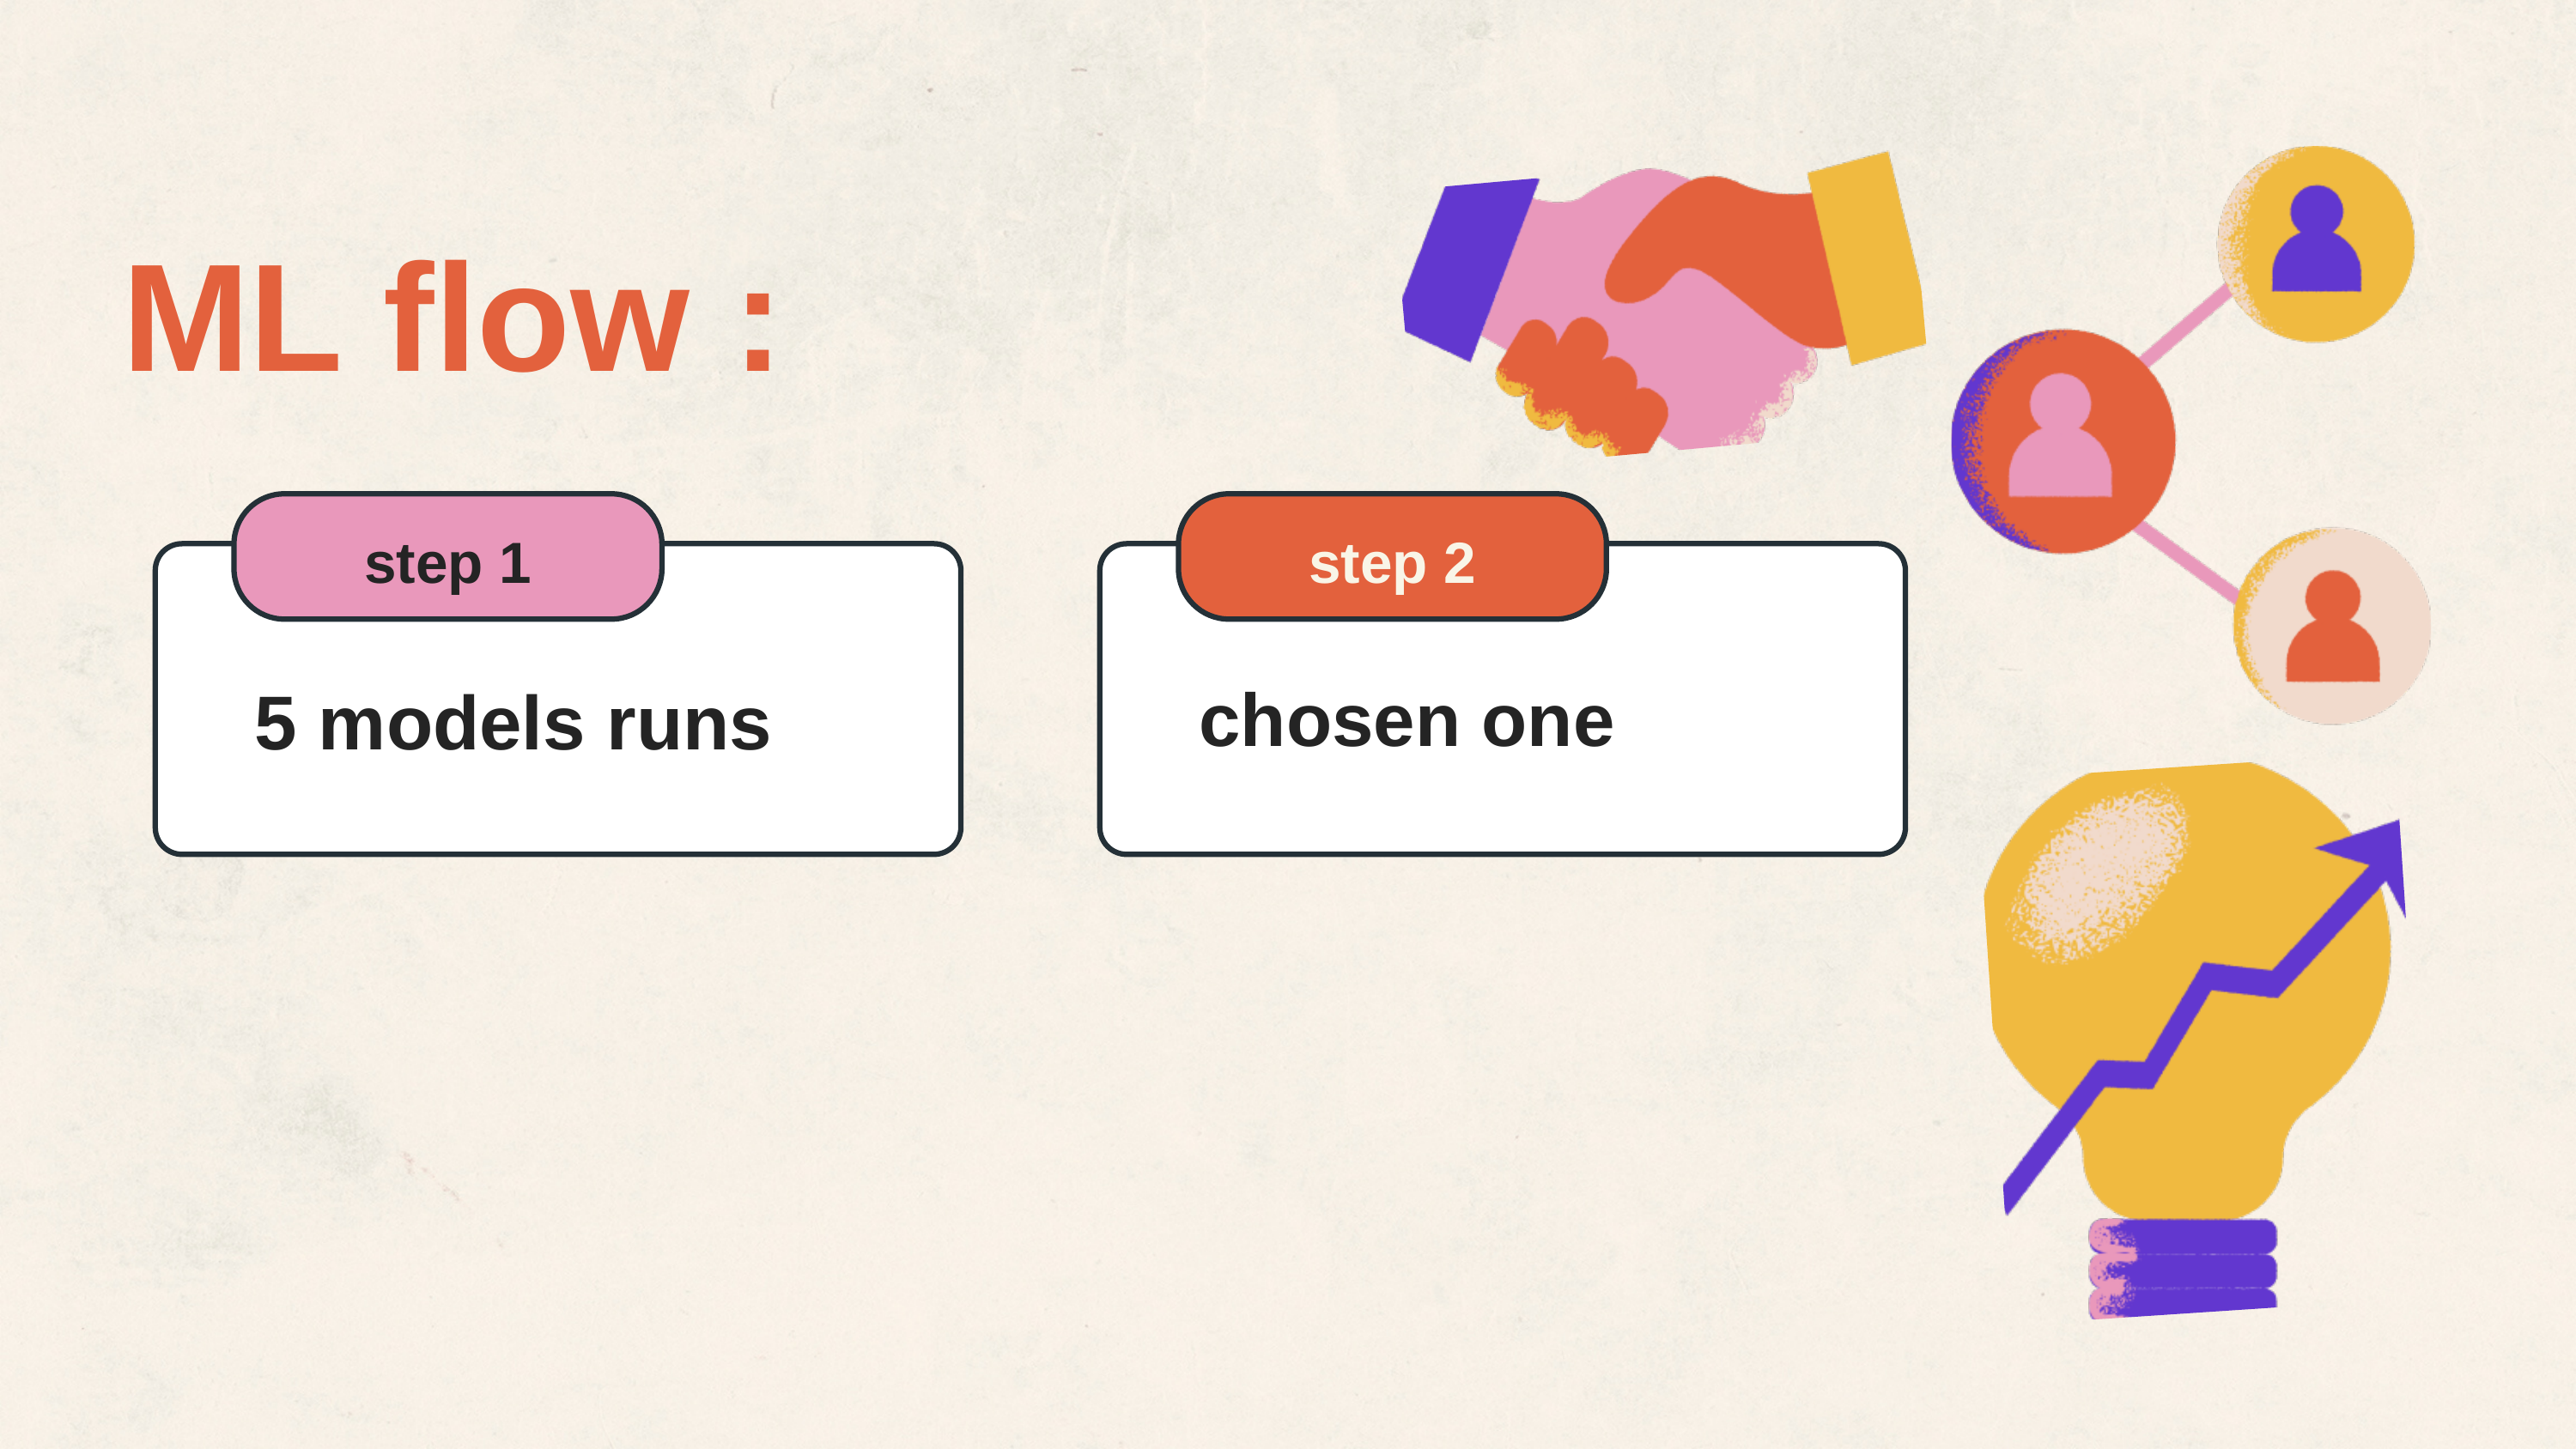

ML flow :

step 1
step 2

chosen one
5 models runs